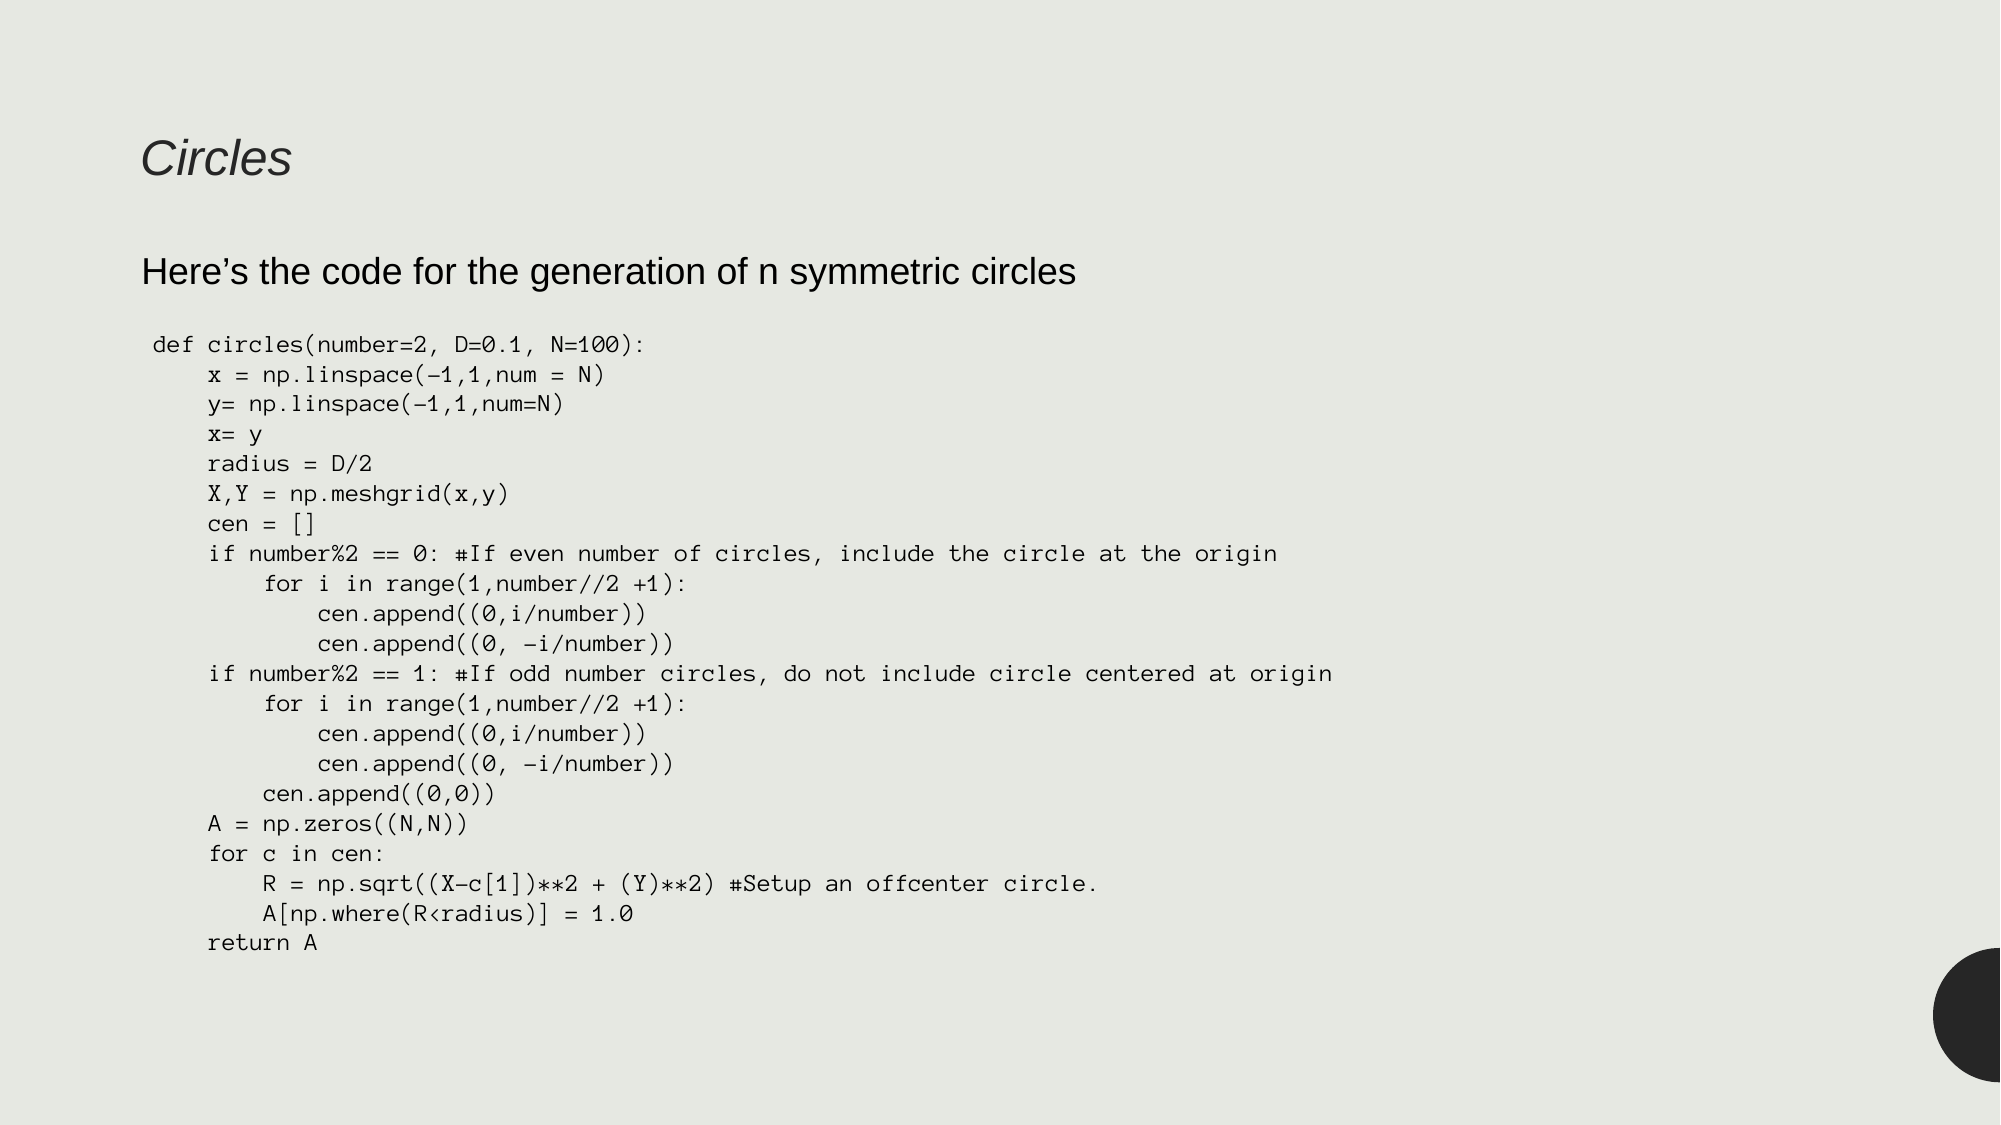

Circles
Here’s the code for the generation of n symmetric circles
def circles(number=2, D=0.1, N=100):
    x = np.linspace(-1,1,num = N)
    y= np.linspace(-1,1,num=N)
    x= y
    radius = D/2
    X,Y = np.meshgrid(x,y)
    cen = []
    if number%2 == 0: #If even number of circles, include the circle at the origin
        for i in range(1,number//2 +1):
            cen.append((0,i/number))
            cen.append((0, -i/number))
    if number%2 == 1: #If odd number circles, do not include circle centered at origin
        for i in range(1,number//2 +1):
            cen.append((0,i/number))
            cen.append((0, -i/number))
        cen.append((0,0))
    A = np.zeros((N,N))
    for c in cen:
        R = np.sqrt((X-c[1])**2 + (Y)**2) #Setup an offcenter circle.
        A[np.where(R<radius)] = 1.0
    return A